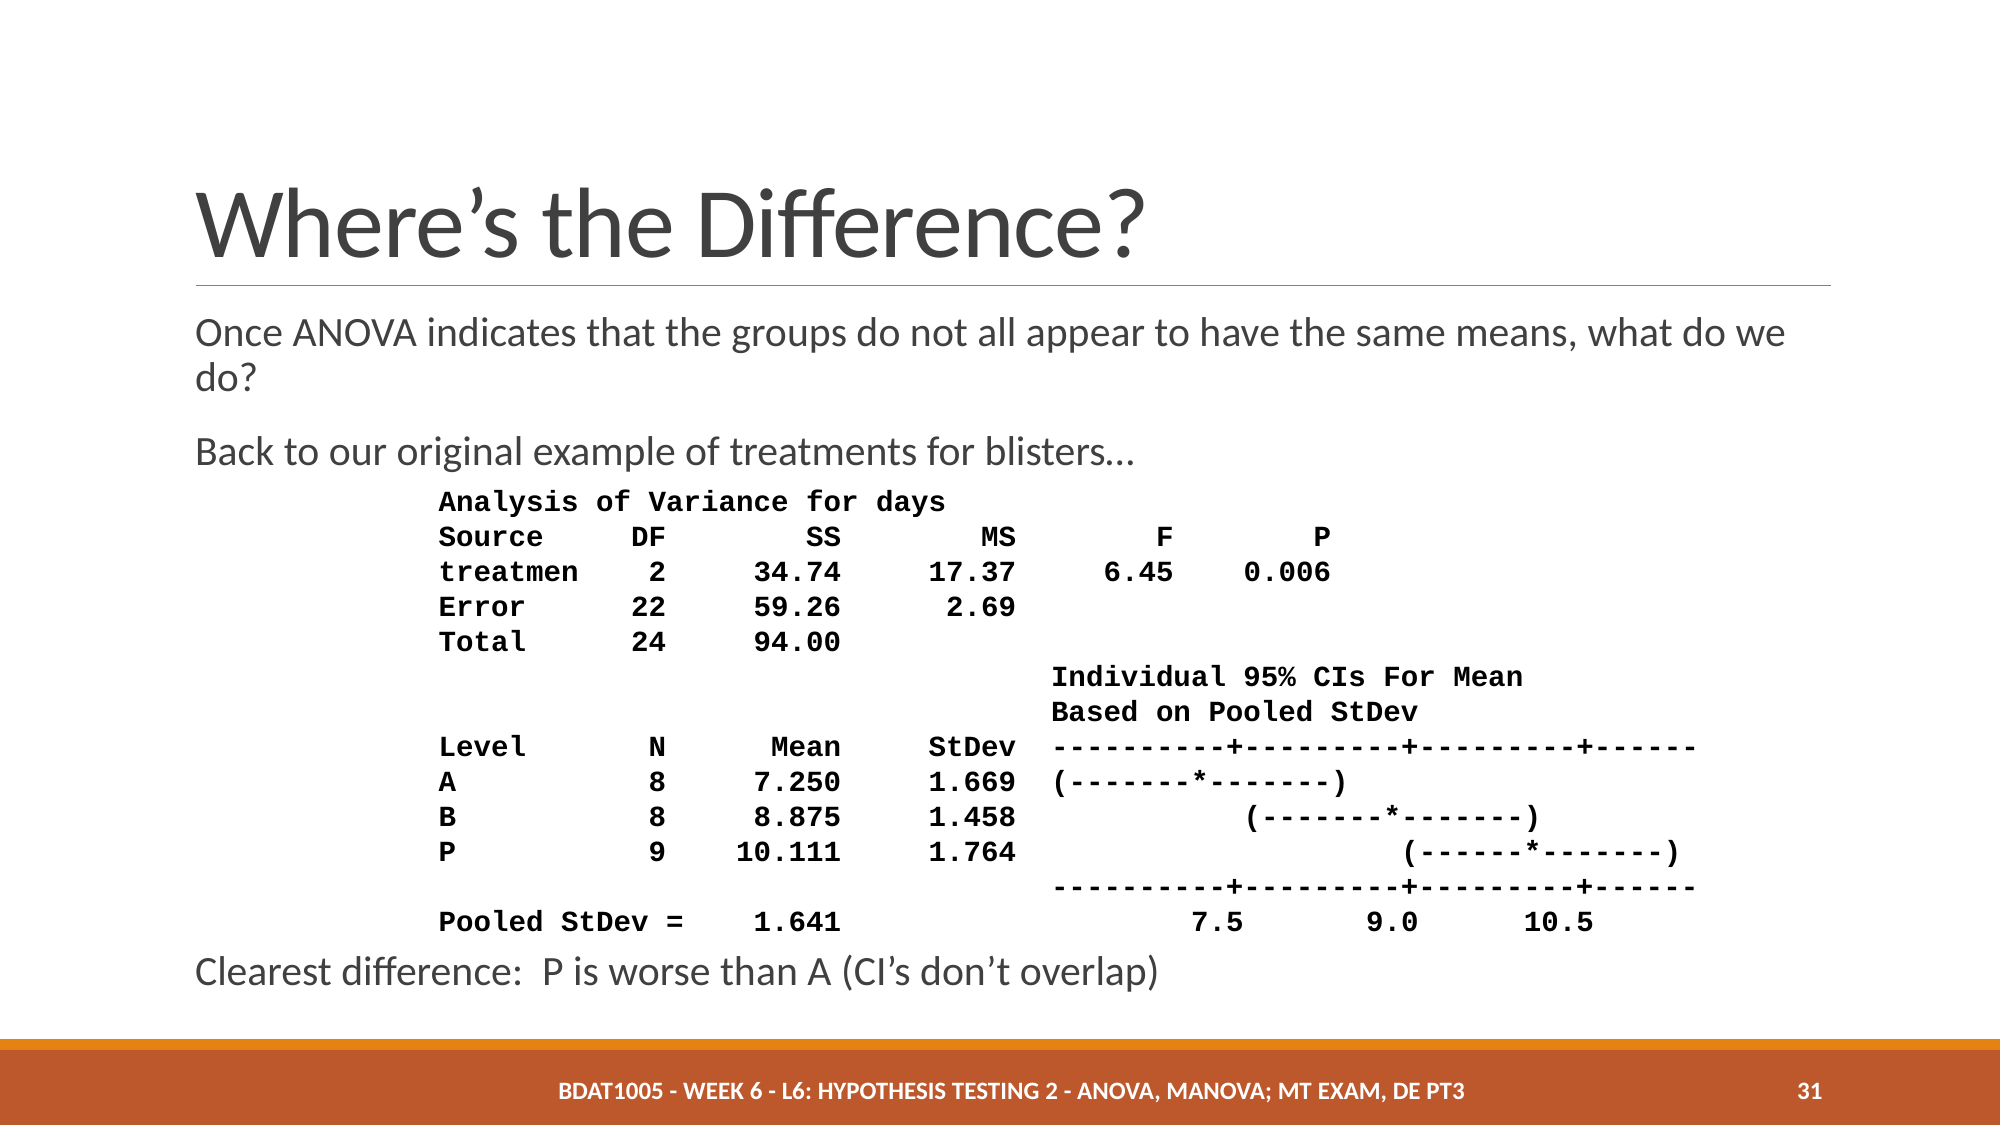

# Where’s the Difference?
Once ANOVA indicates that the groups do not all appear to have the same means, what do we do?
Back to our original example of treatments for blisters…

Clearest difference:  P is worse than A (CI’s don’t overlap)
Analysis of Variance for days
Source     DF        SS        MS        F        P
treatmen    2     34.74     17.37     6.45    0.006
Error      22     59.26      2.69
Total      24     94.00
                                   Individual 95% CIs For Mean
                                   Based on Pooled StDev
Level       N      Mean     StDev  ----------+---------+---------+------
A           8     7.250     1.669  (-------*-------)
B           8     8.875     1.458             (-------*-------)
P           9    10.111     1.764                      (------*-------)
                                   ----------+---------+---------+------
Pooled StDev =    1.641                    7.5       9.0      10.5
BDAT1005 - Week 6 - L6: Hypothesis Testing 2 - ANOVA, MANOVA; MT Exam, DE pt3
31